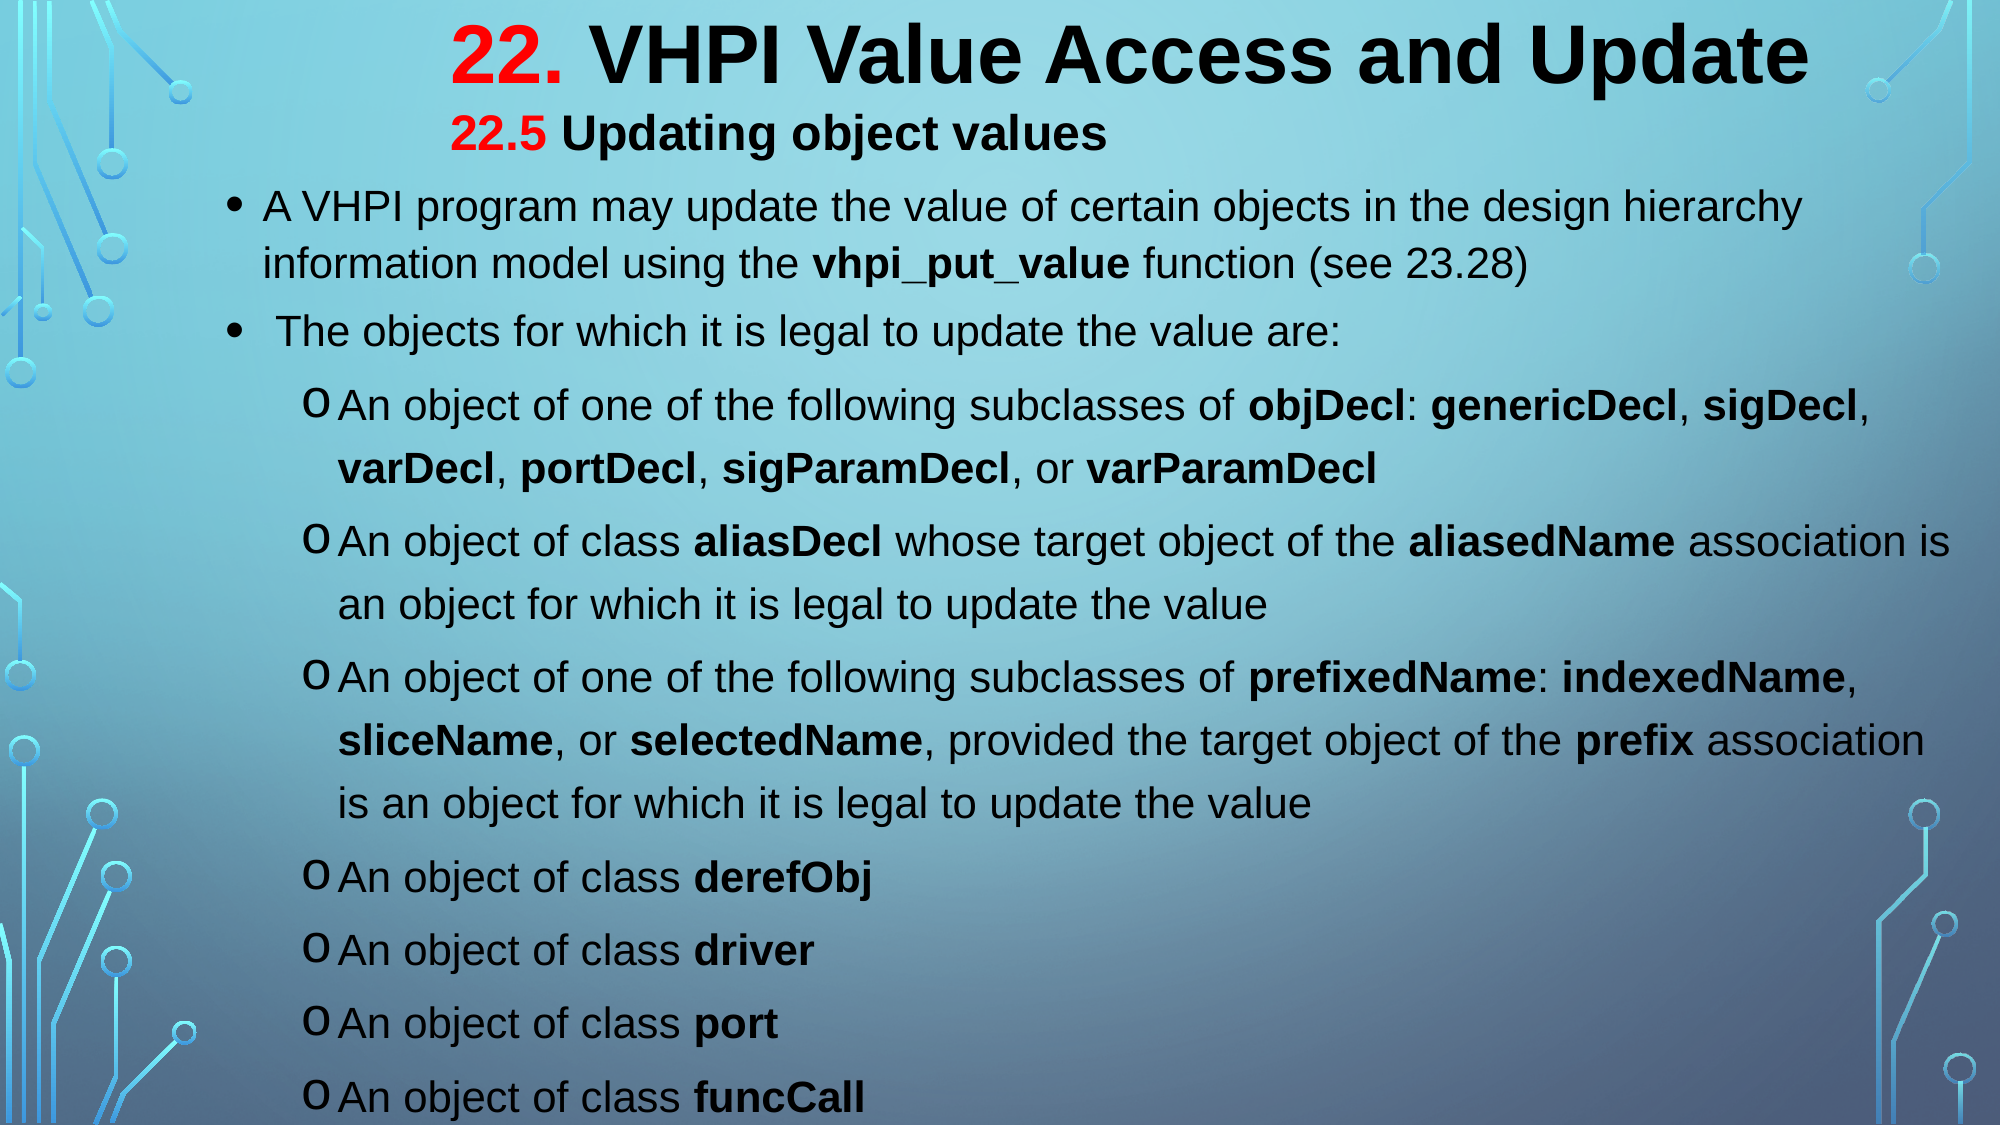

22. VHPI Value Access and Update
			22.5 Updating object values
A VHPI program may update the value of certain objects in the design hierarchy information model using the vhpi_put_value function (see 23.28)
 The objects for which it is legal to update the value are:
An object of one of the following subclasses of objDecl: genericDecl, sigDecl, varDecl, portDecl, sigParamDecl, or varParamDecl
An object of class aliasDecl whose target object of the aliasedName association is an object for which it is legal to update the value
An object of one of the following subclasses of prefixedName: indexedName, sliceName, or selectedName, provided the target object of the prefix association is an object for which it is legal to update the value
An object of class derefObj
An object of class driver
An object of class port
An object of class funcCall